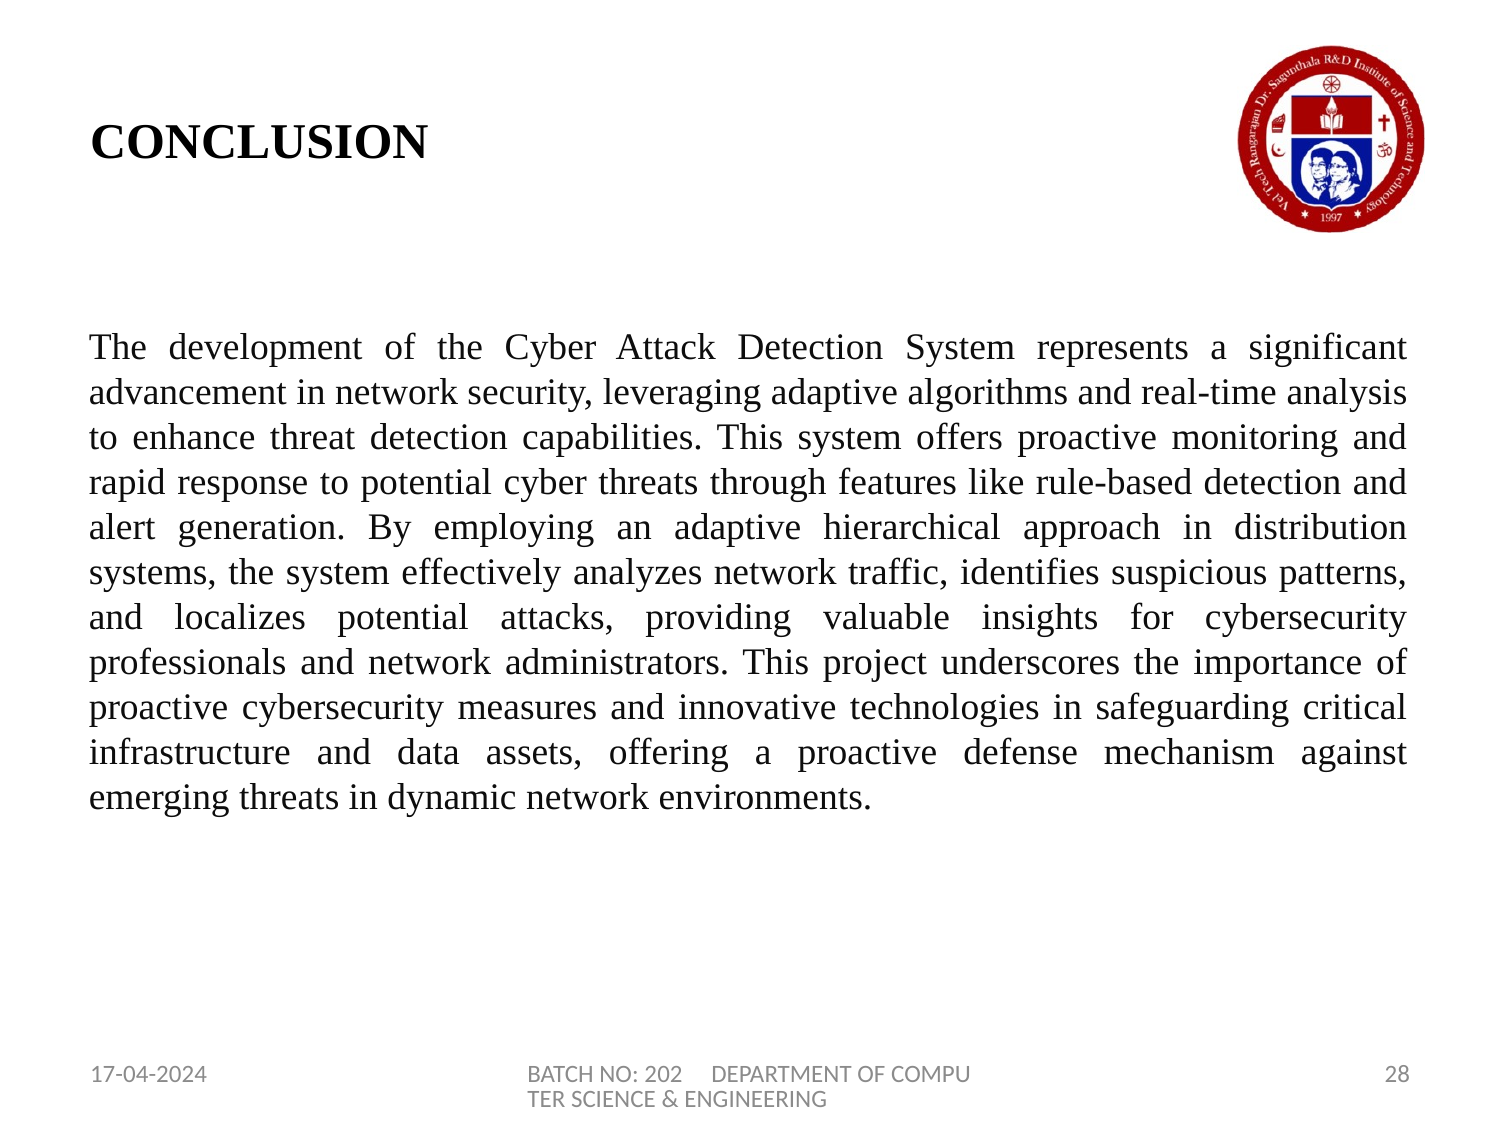

# CONCLUSION
The development of the Cyber Attack Detection System represents a significant advancement in network security, leveraging adaptive algorithms and real-time analysis to enhance threat detection capabilities. This system offers proactive monitoring and rapid response to potential cyber threats through features like rule-based detection and alert generation. By employing an adaptive hierarchical approach in distribution systems, the system effectively analyzes network traffic, identifies suspicious patterns, and localizes potential attacks, providing valuable insights for cybersecurity professionals and network administrators. This project underscores the importance of proactive cybersecurity measures and innovative technologies in safeguarding critical infrastructure and data assets, offering a proactive defense mechanism against emerging threats in dynamic network environments.

17-04-2024
BATCH NO: 202     DEPARTMENT OF COMPUTER SCIENCE & ENGINEERING
28